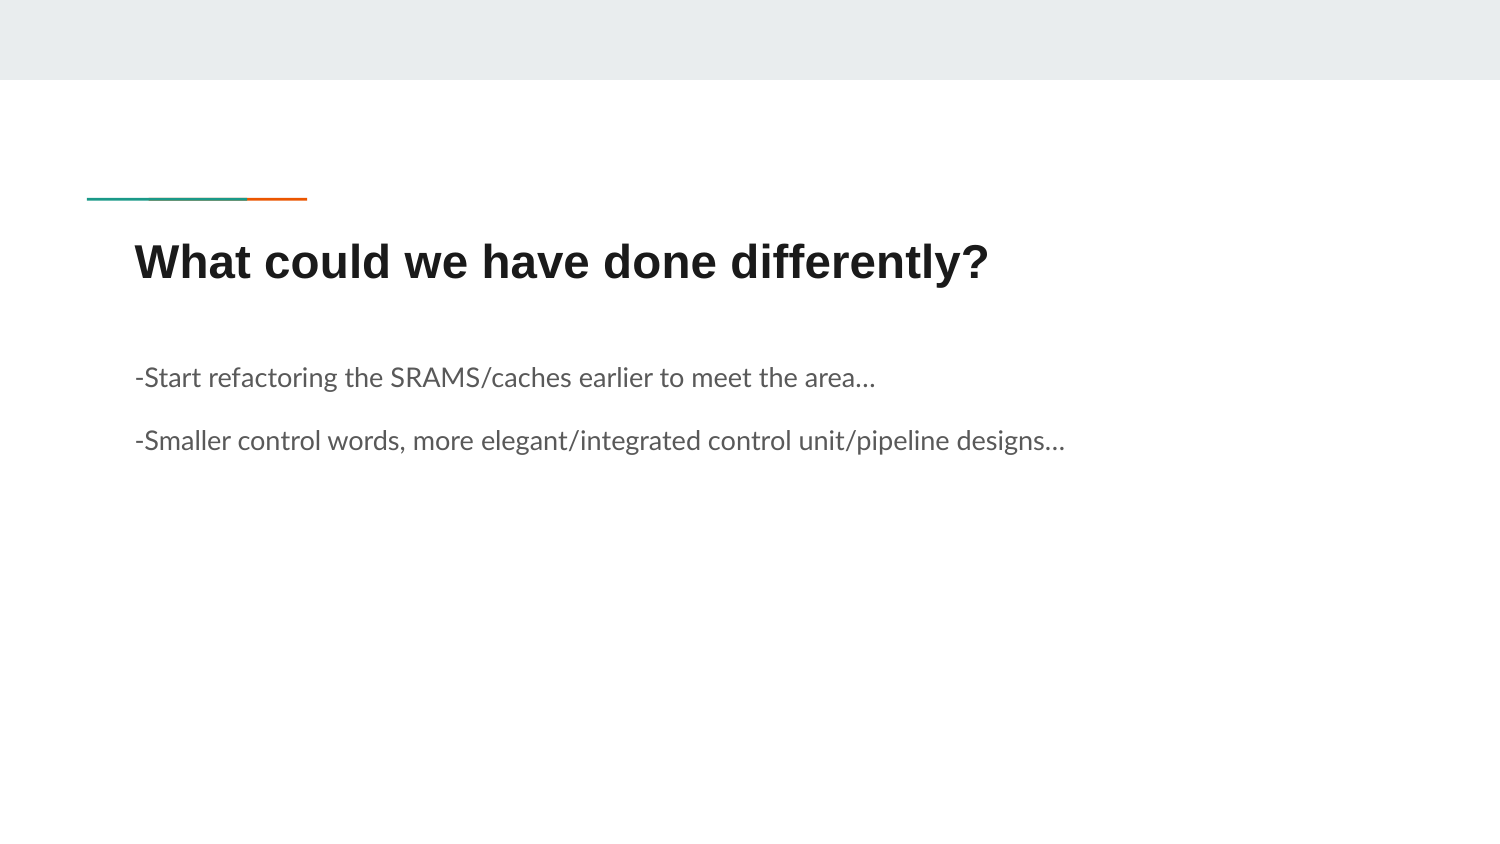

# What could we have done differently?
-Start refactoring the SRAMS/caches earlier to meet the area…
-Smaller control words, more elegant/integrated control unit/pipeline designs…